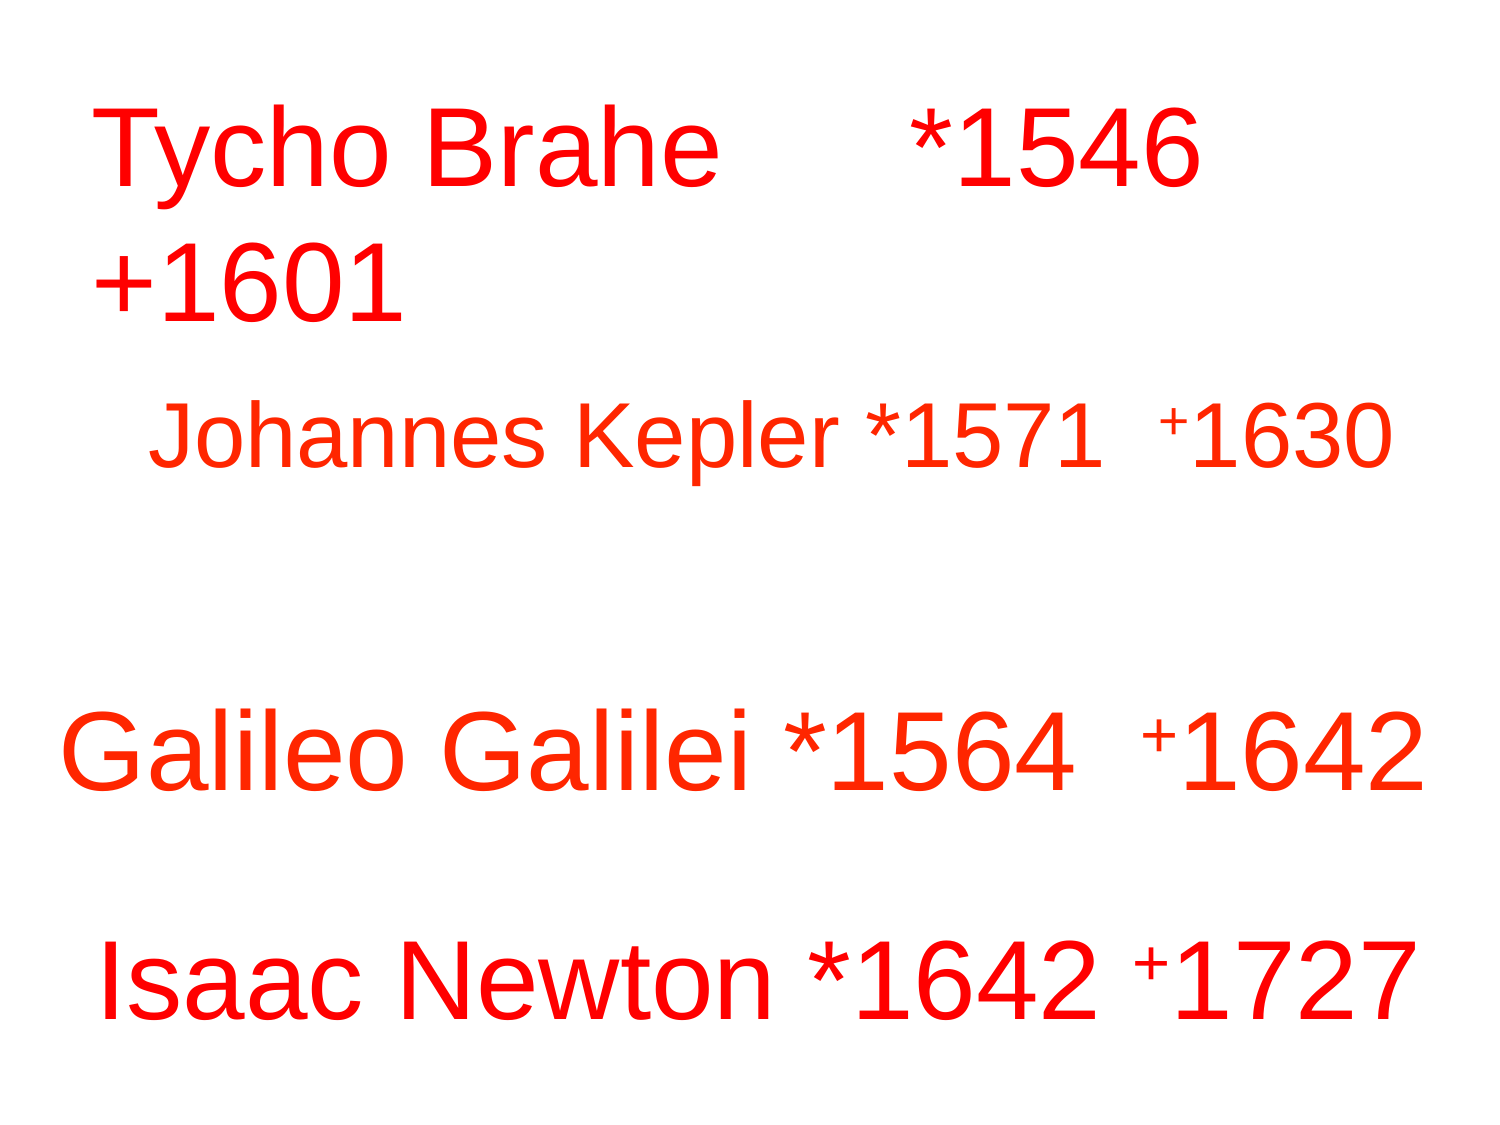

Tycho Brahe      *1546 +1601
Johannes Kepler *1571  +1630
Galileo Galilei *1564  +1642
Isaac Newton *1642 +1727